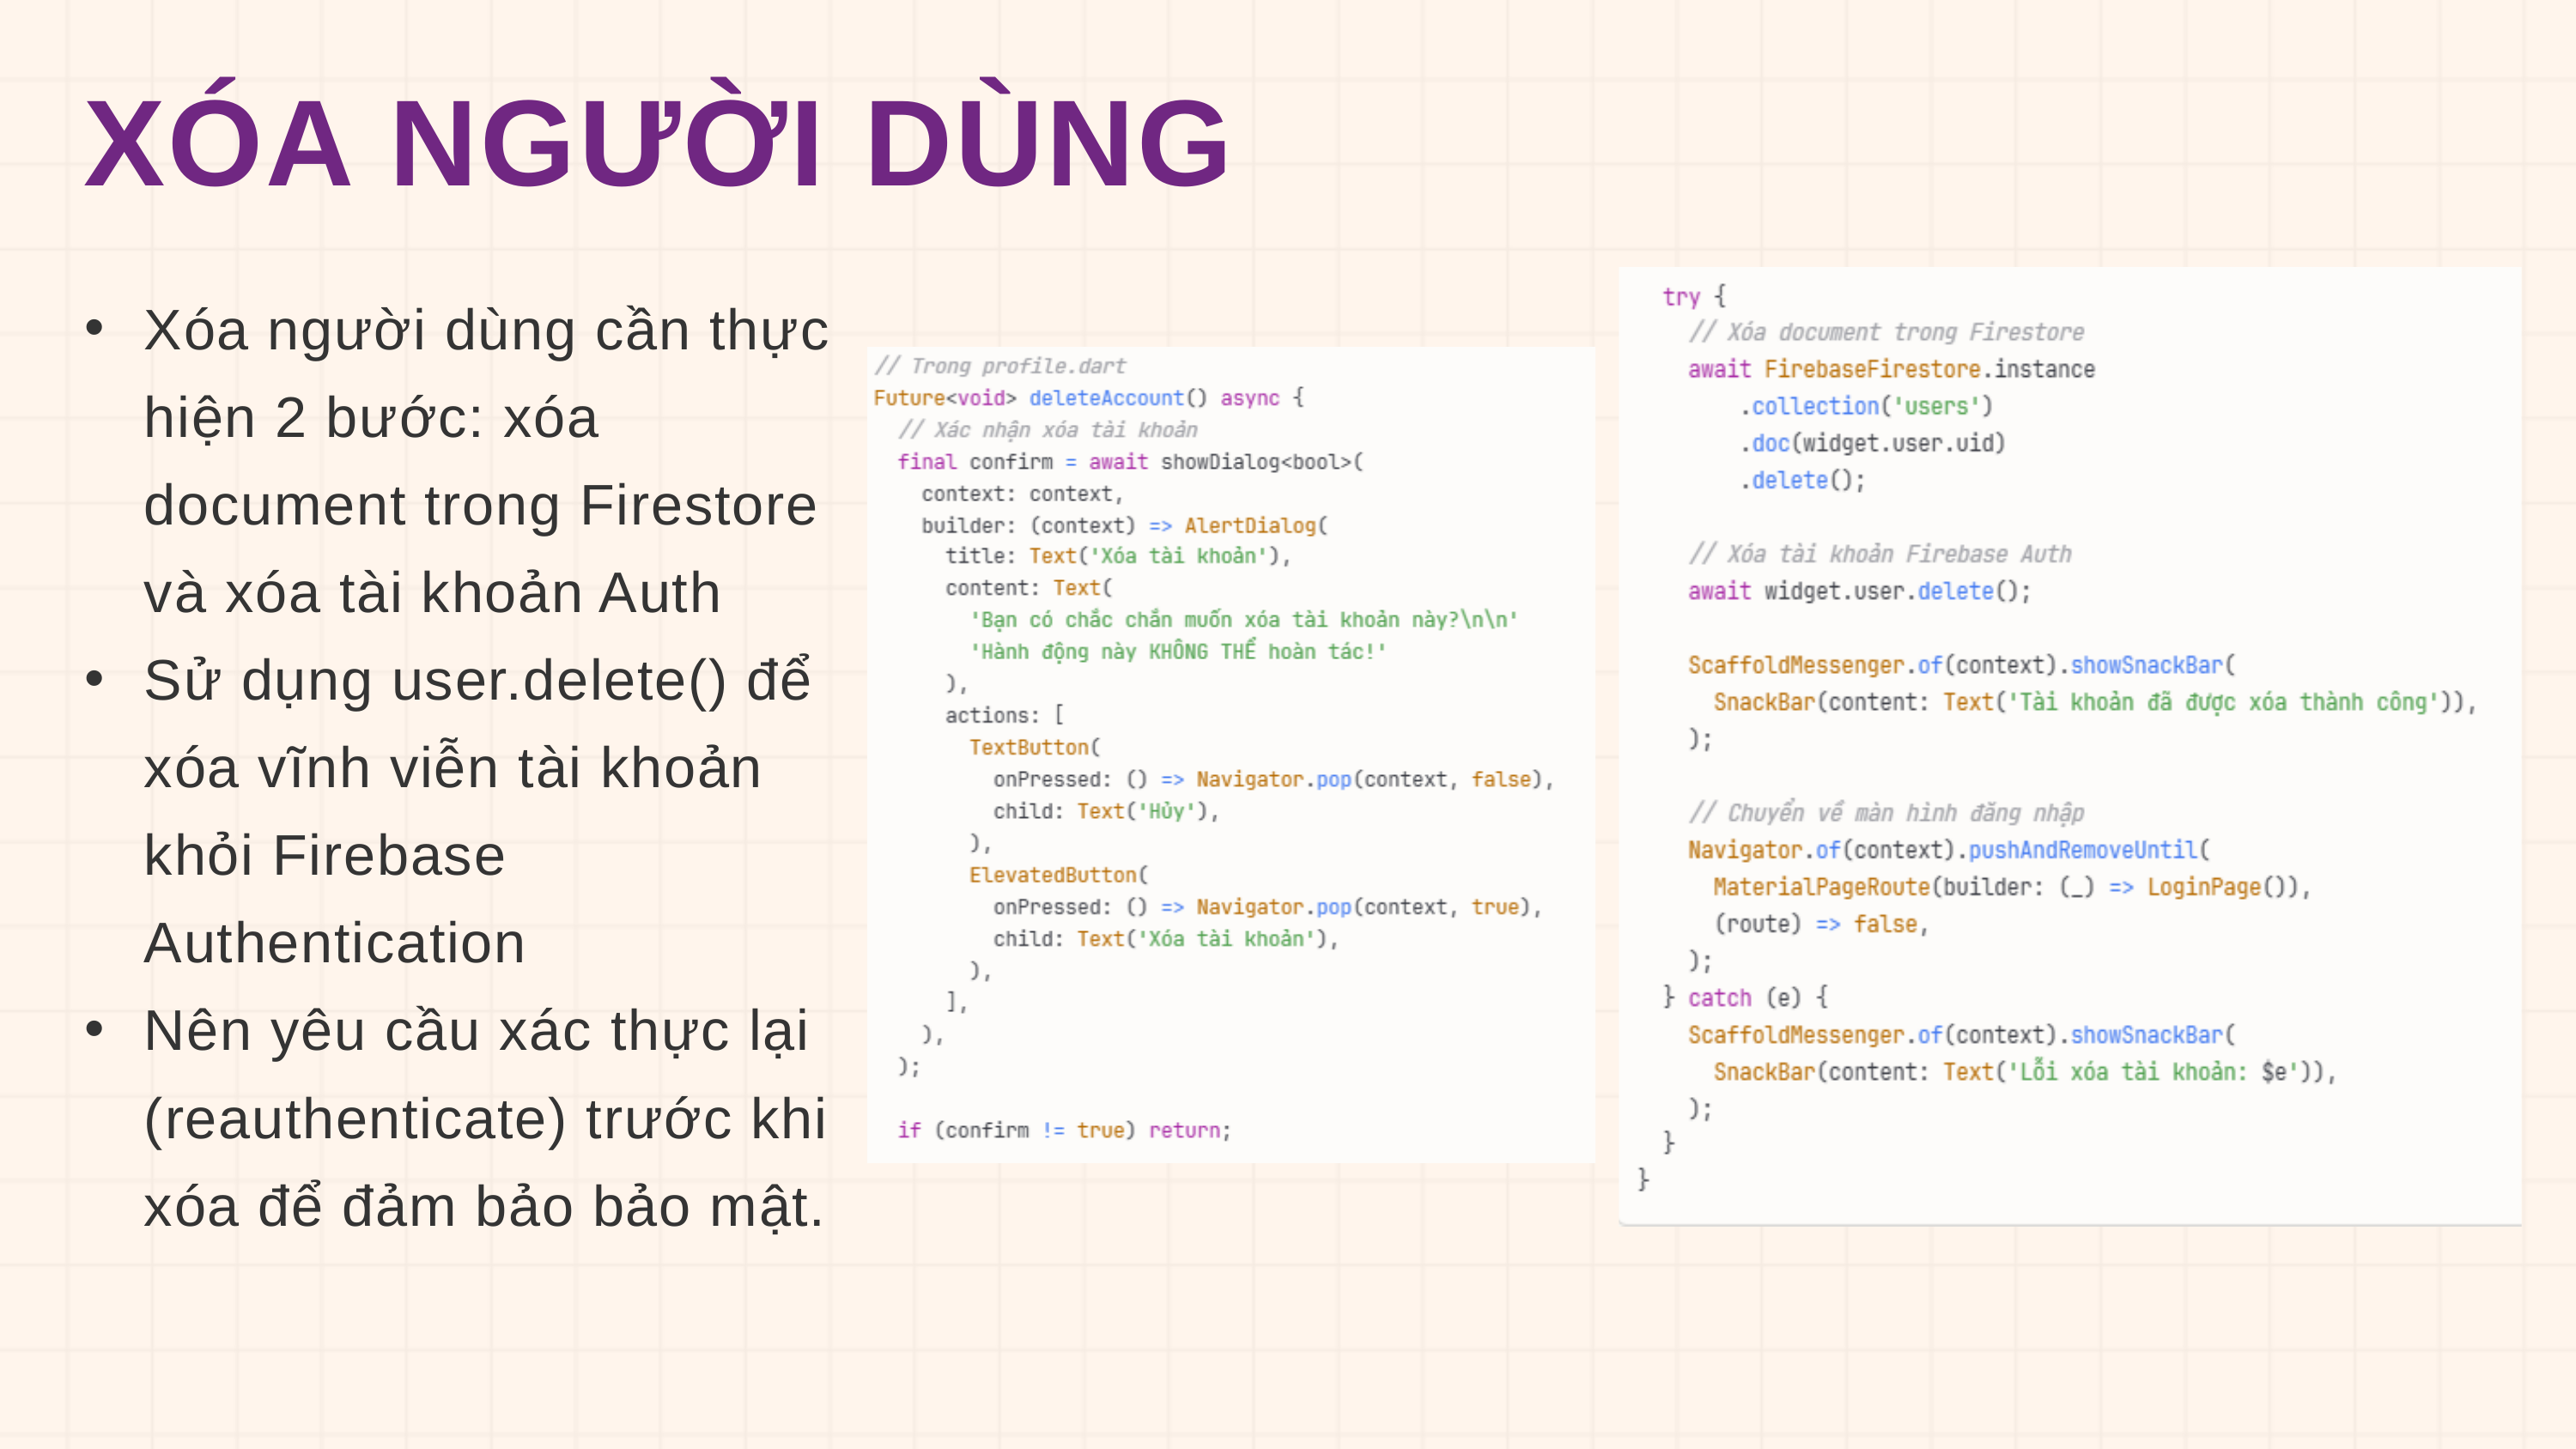

XÓA NGƯỜI DÙNG

Xóa người dùng cần thực hiện 2 bước: xóa document trong Firestore và xóa tài khoản Auth
Sử dụng user.delete() để xóa vĩnh viễn tài khoản khỏi Firebase Authentication
Nên yêu cầu xác thực lại (reauthenticate) trước khi xóa để đảm bảo bảo mật.